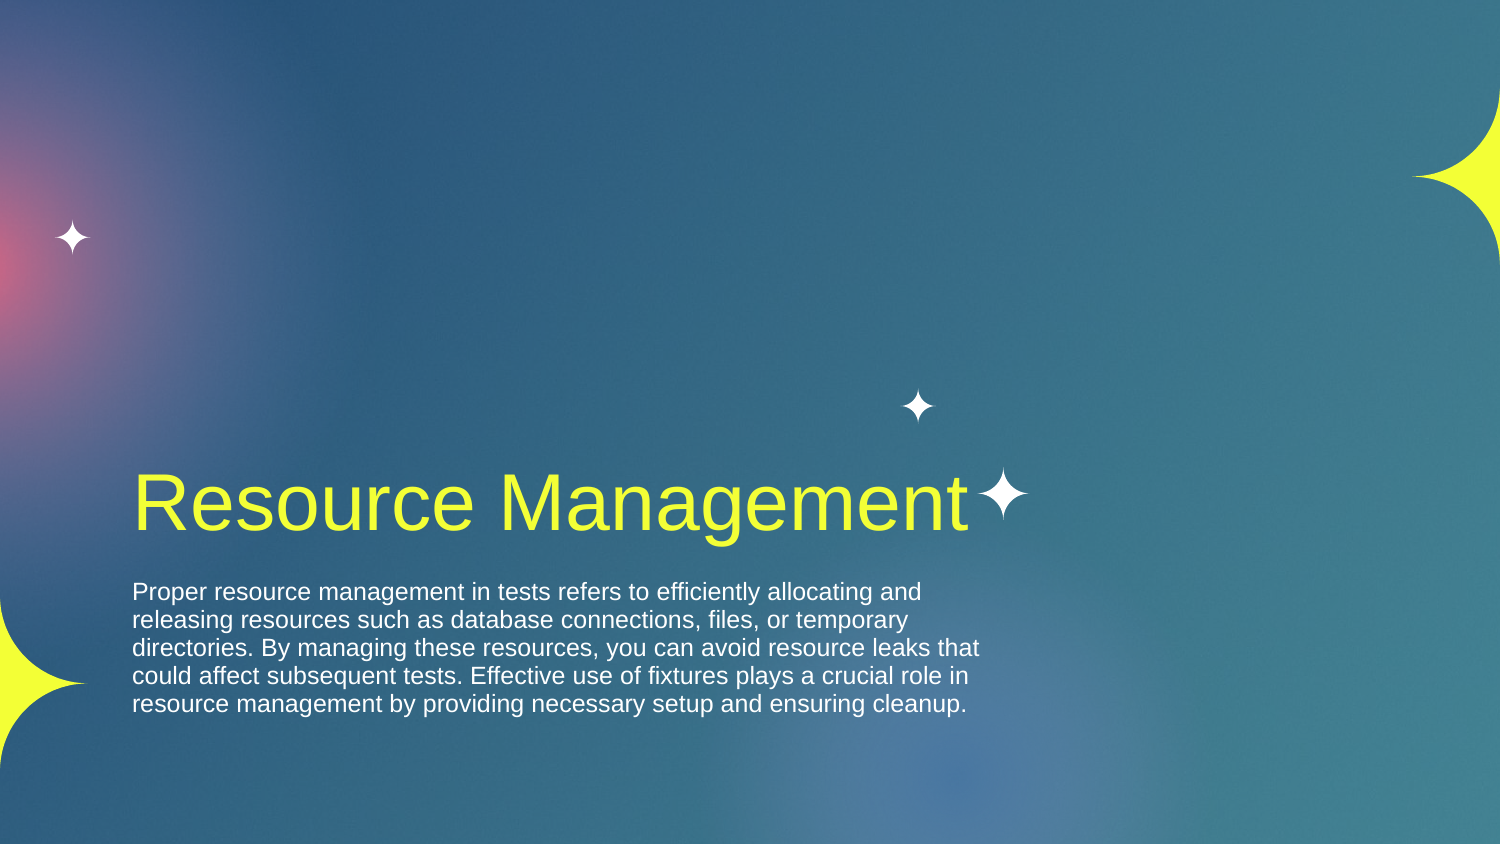

# Resource Management
Proper resource management in tests refers to efficiently allocating and releasing resources such as database connections, files, or temporary directories. By managing these resources, you can avoid resource leaks that could affect subsequent tests. Effective use of fixtures plays a crucial role in resource management by providing necessary setup and ensuring cleanup.